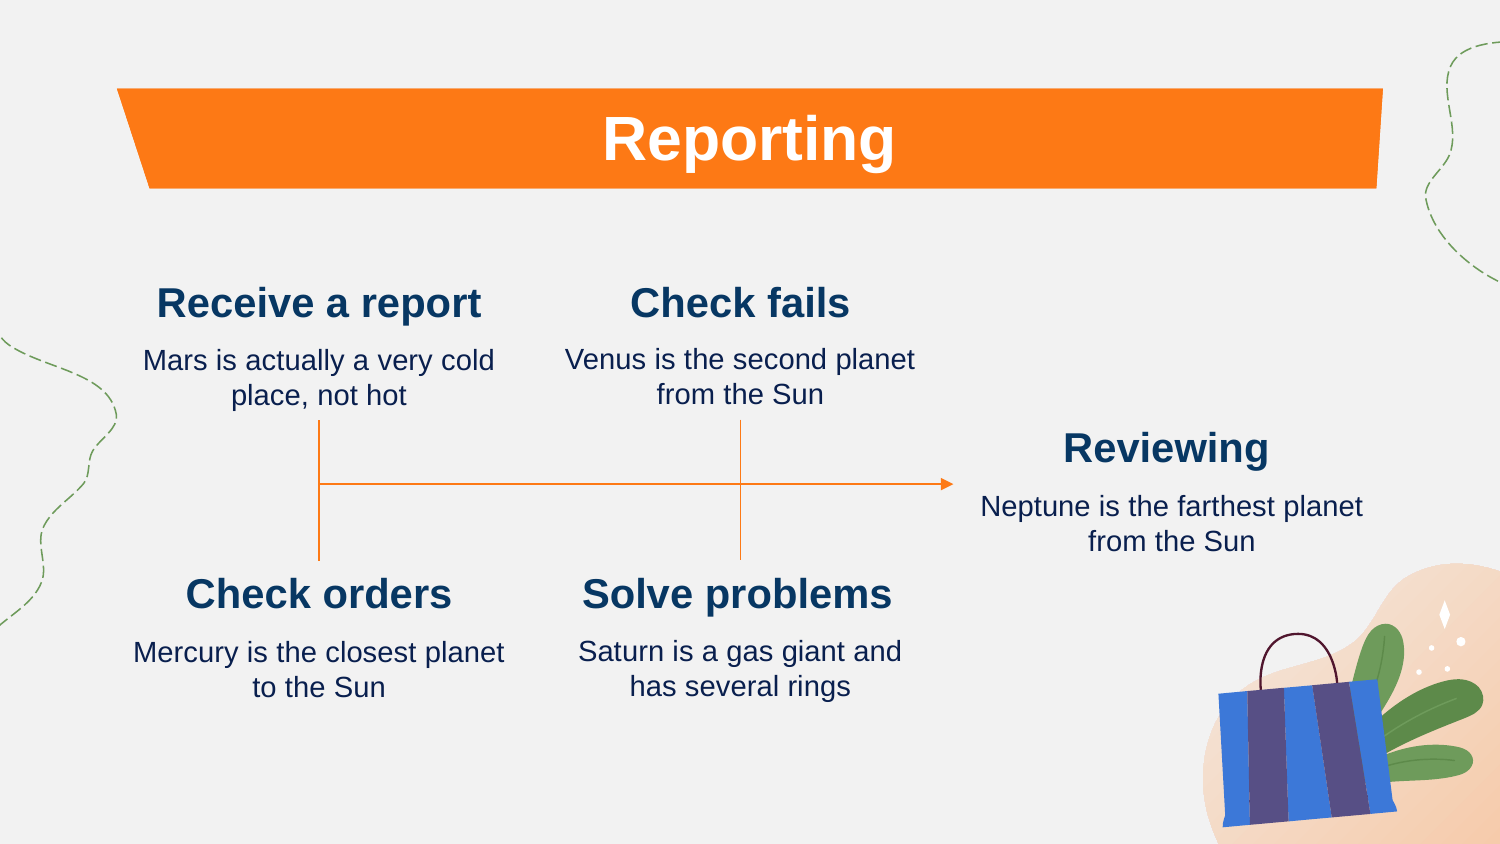

# Reporting
Check fails
Receive a report
Venus is the second planet from the Sun
Mars is actually a very cold place, not hot
Reviewing
Neptune is the farthest planet from the Sun
Solve problems
Check orders

Saturn is a gas giant and has several rings
Mercury is the closest planet to the Sun